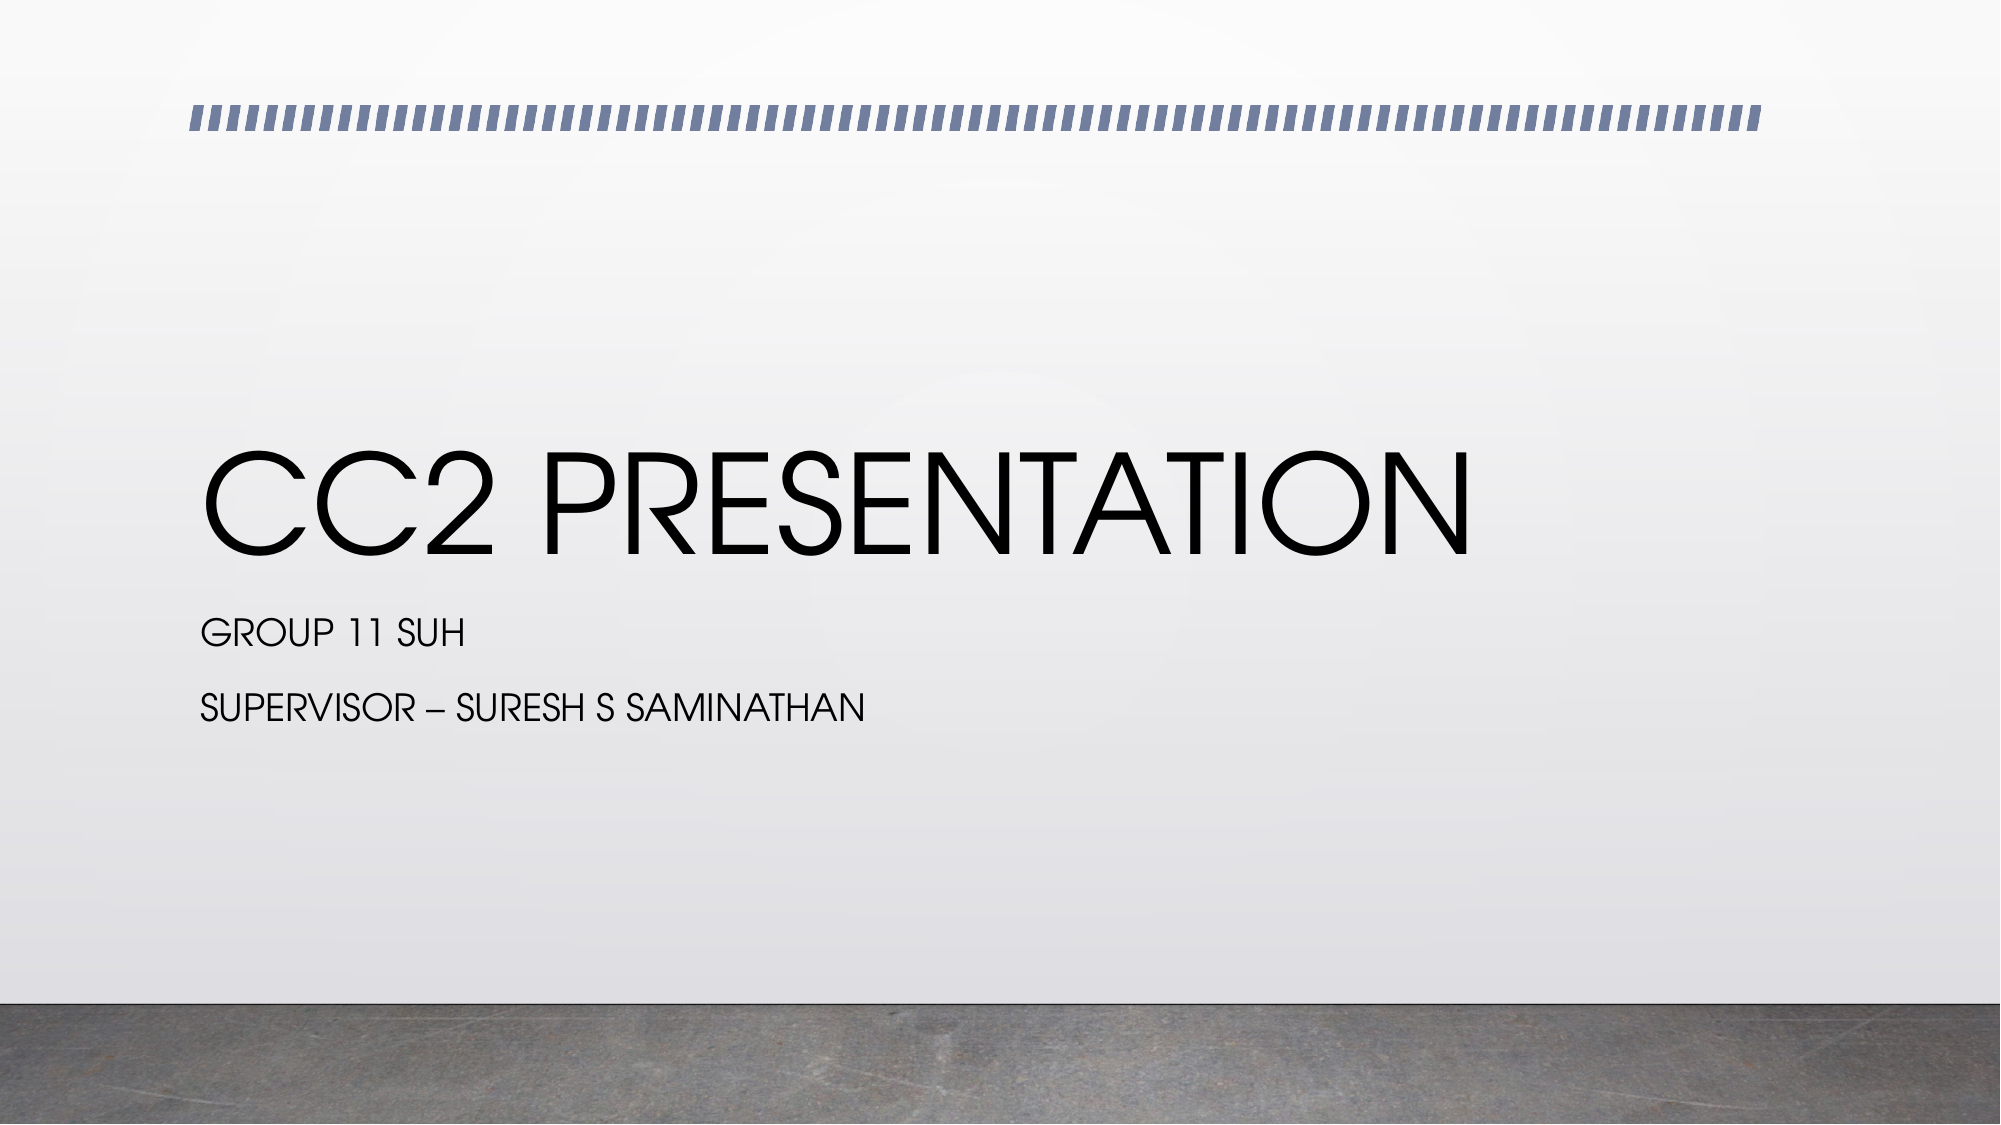

# CC2 PRESENTATION
GROUP 11 SUH
SUPERVISOR – SURESH S SAMINATHAN